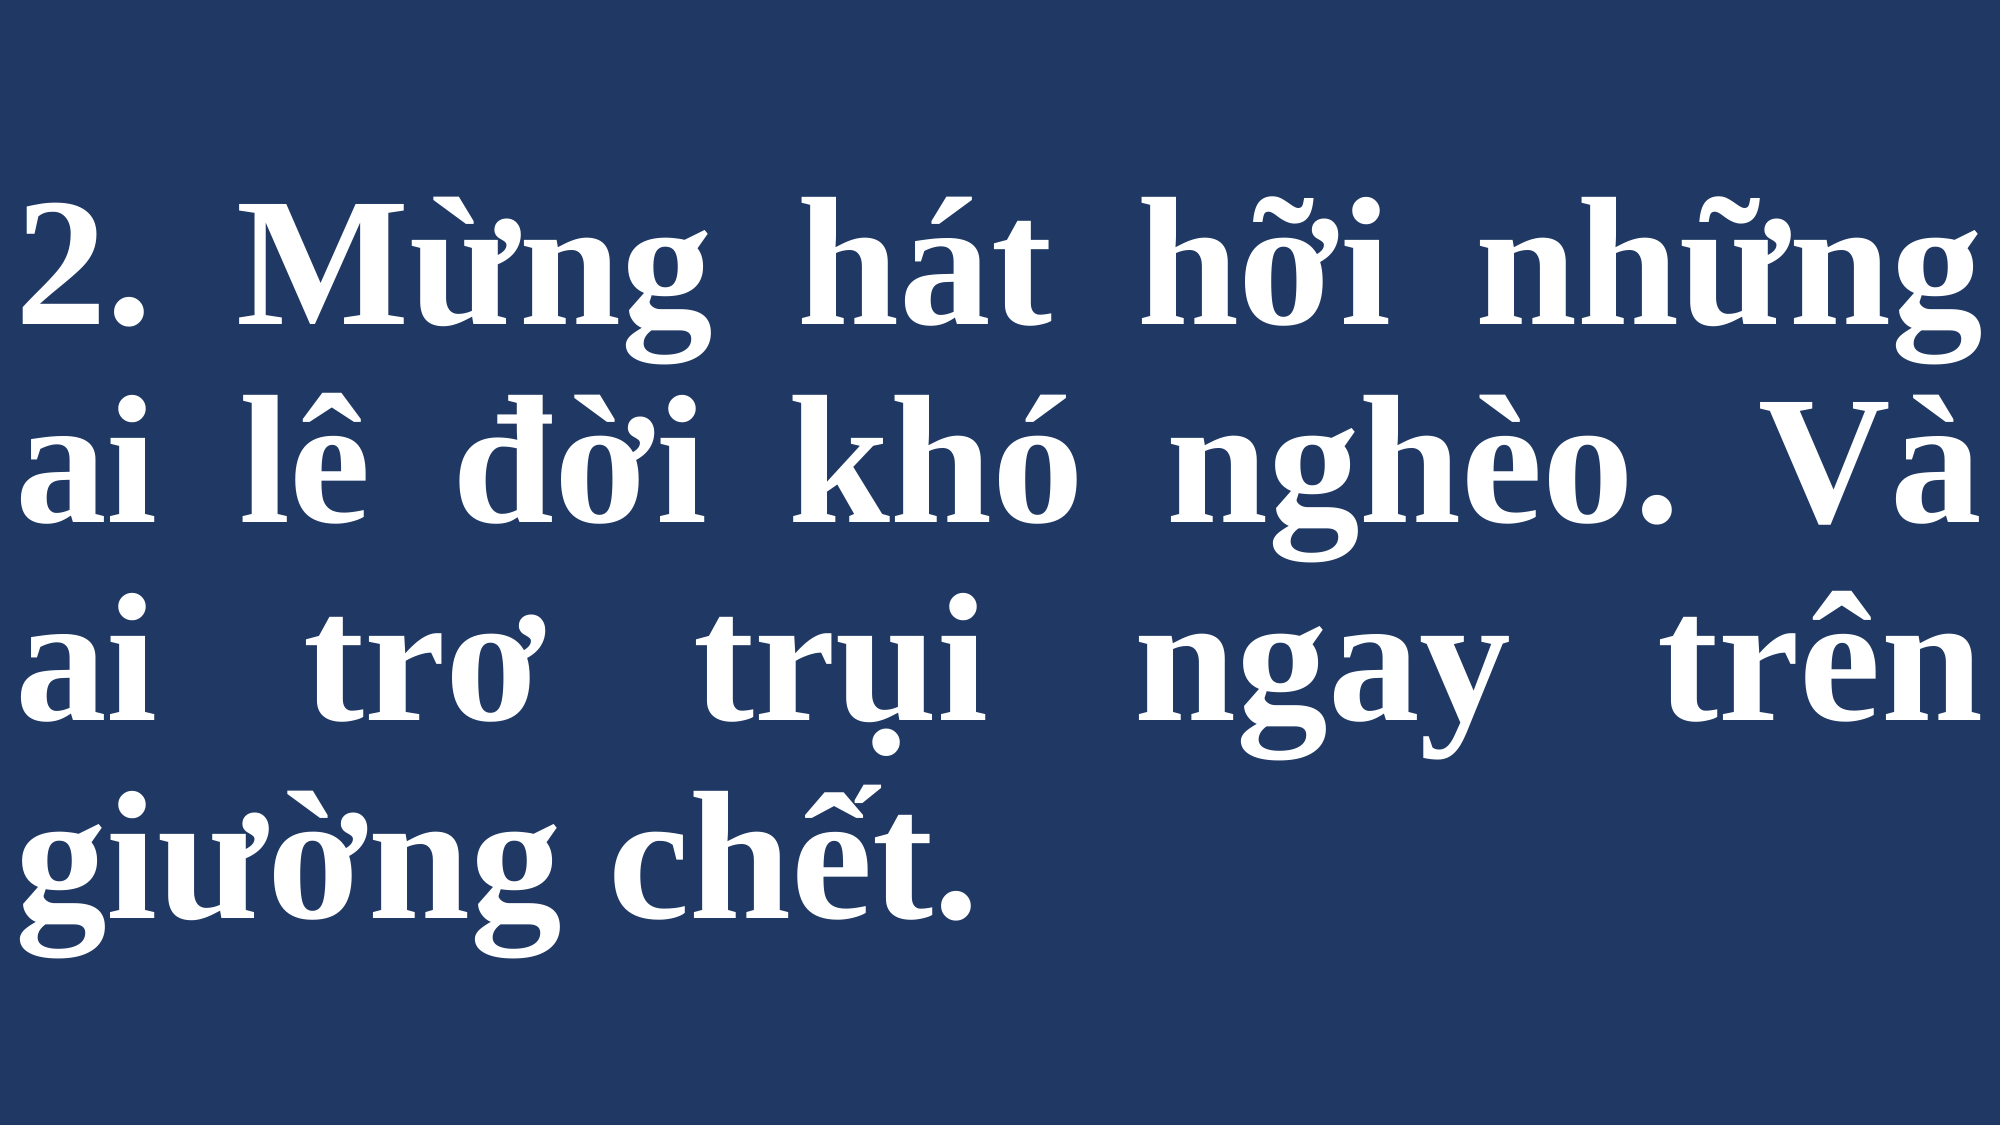

# 2. Mừng hát hỡi những ai lê đời khó nghèo. Và ai trơ trụi ngay trên giường chết.